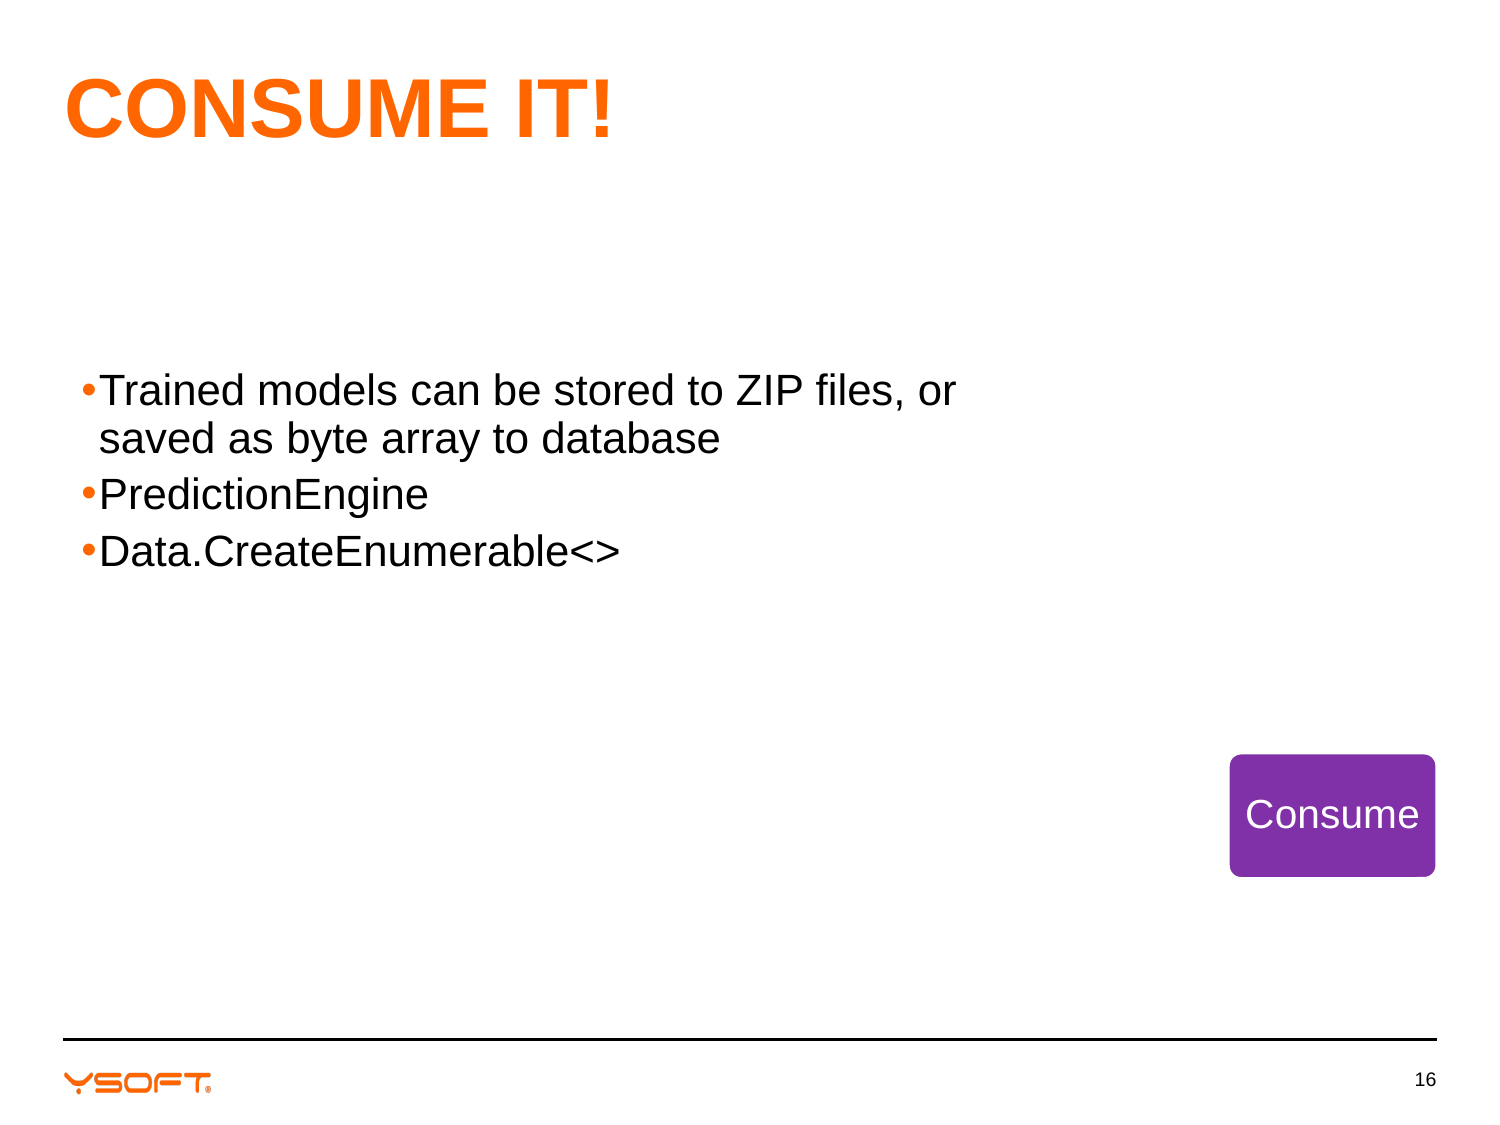

# Consume it!

Trained models can be stored to ZIP files, or saved as byte array to database
PredictionEngine
Data.CreateEnumerable<>

Consume